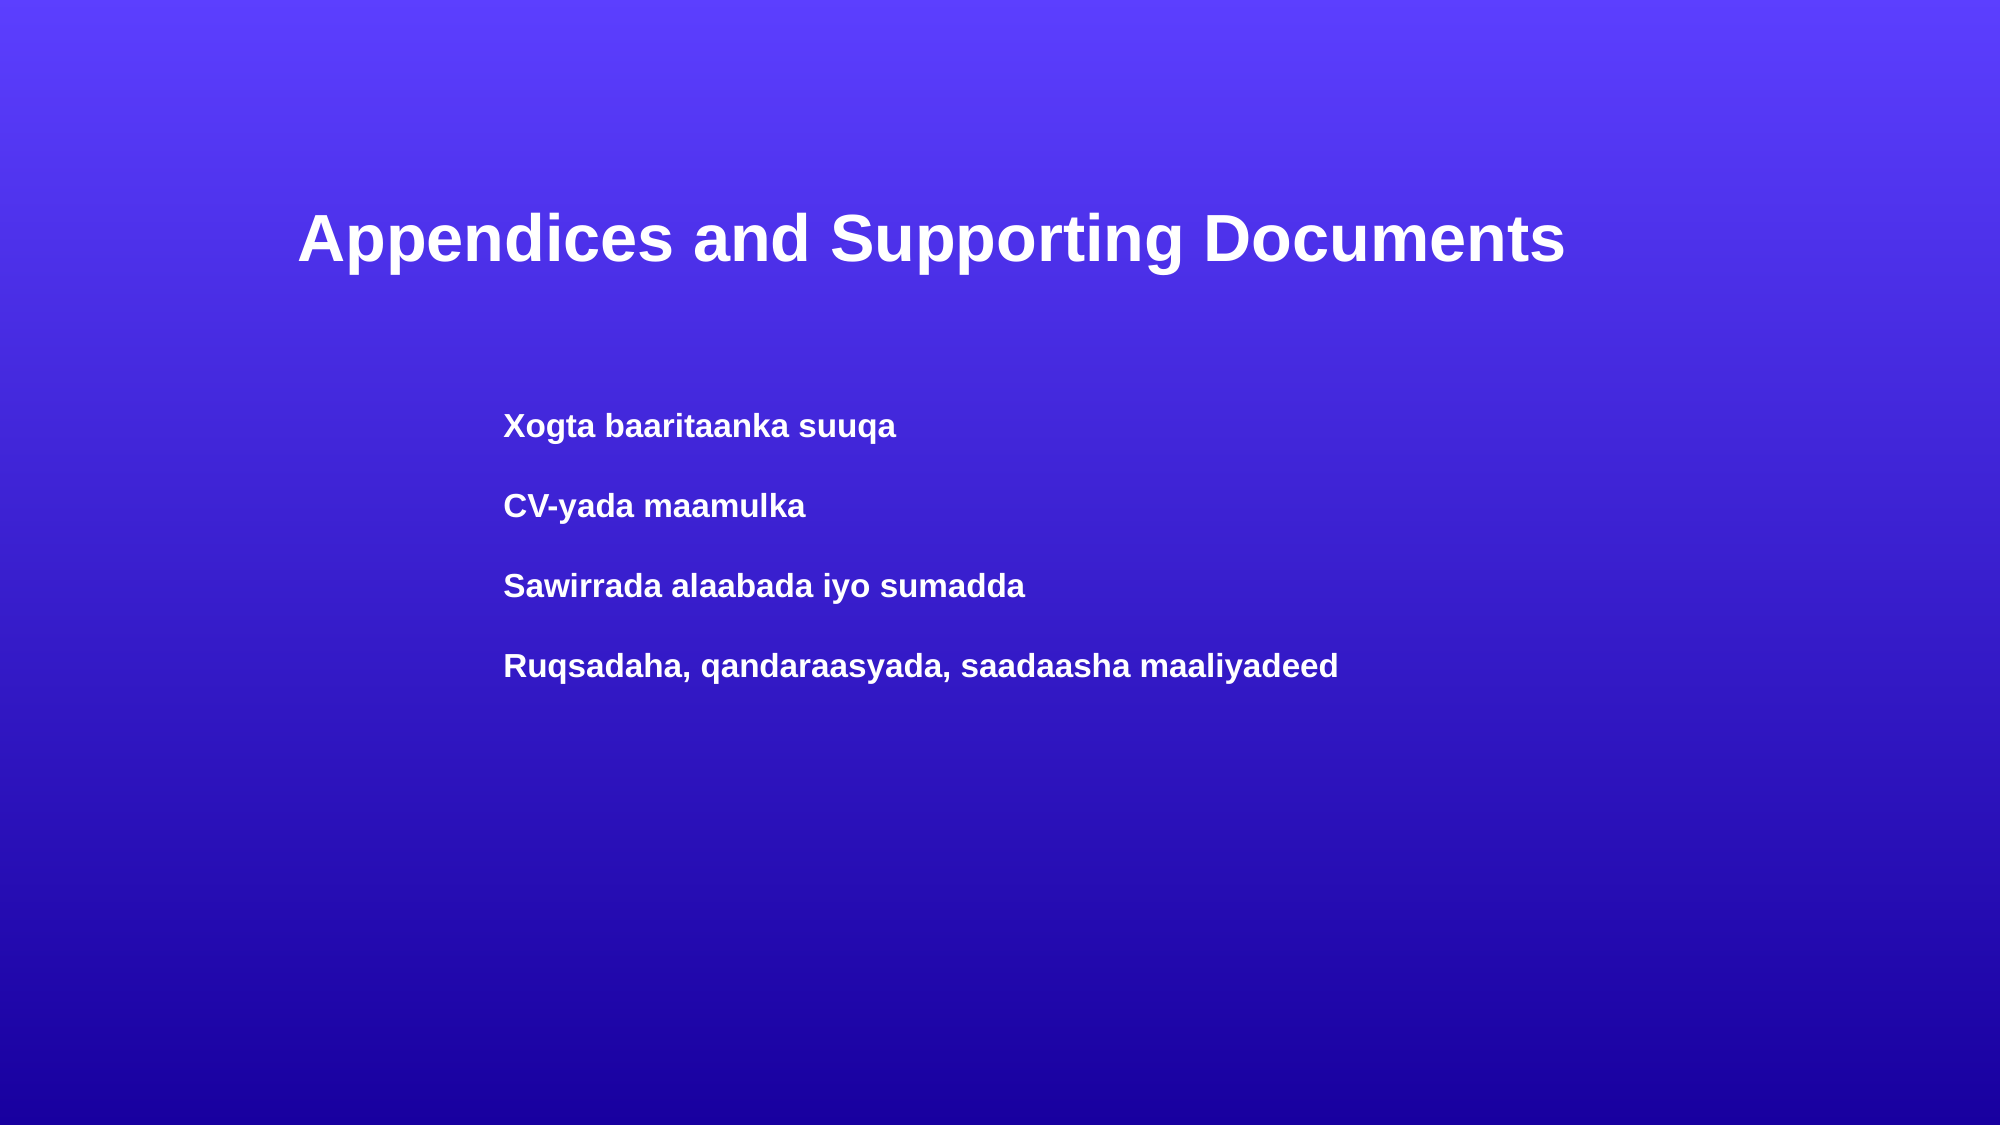

Appendices and Supporting Documents
Xogta baaritaanka suuqa

CV-yada maamulka

Sawirrada alaabada iyo sumadda

Ruqsadaha, qandaraasyada, saadaasha maaliyadeed